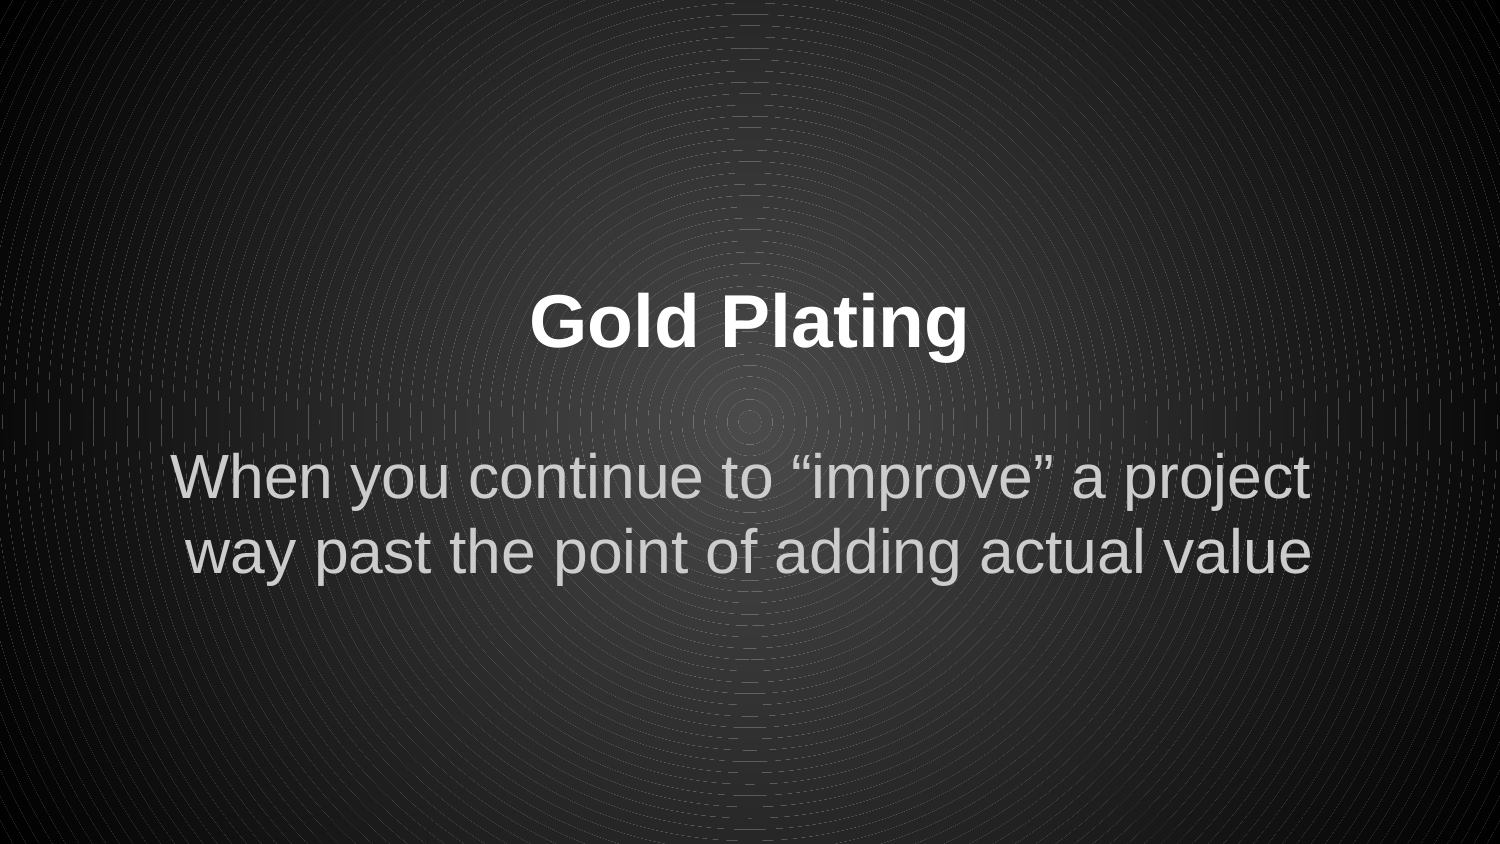

# Gold Plating
When you continue to “improve” a project
way past the point of adding actual value